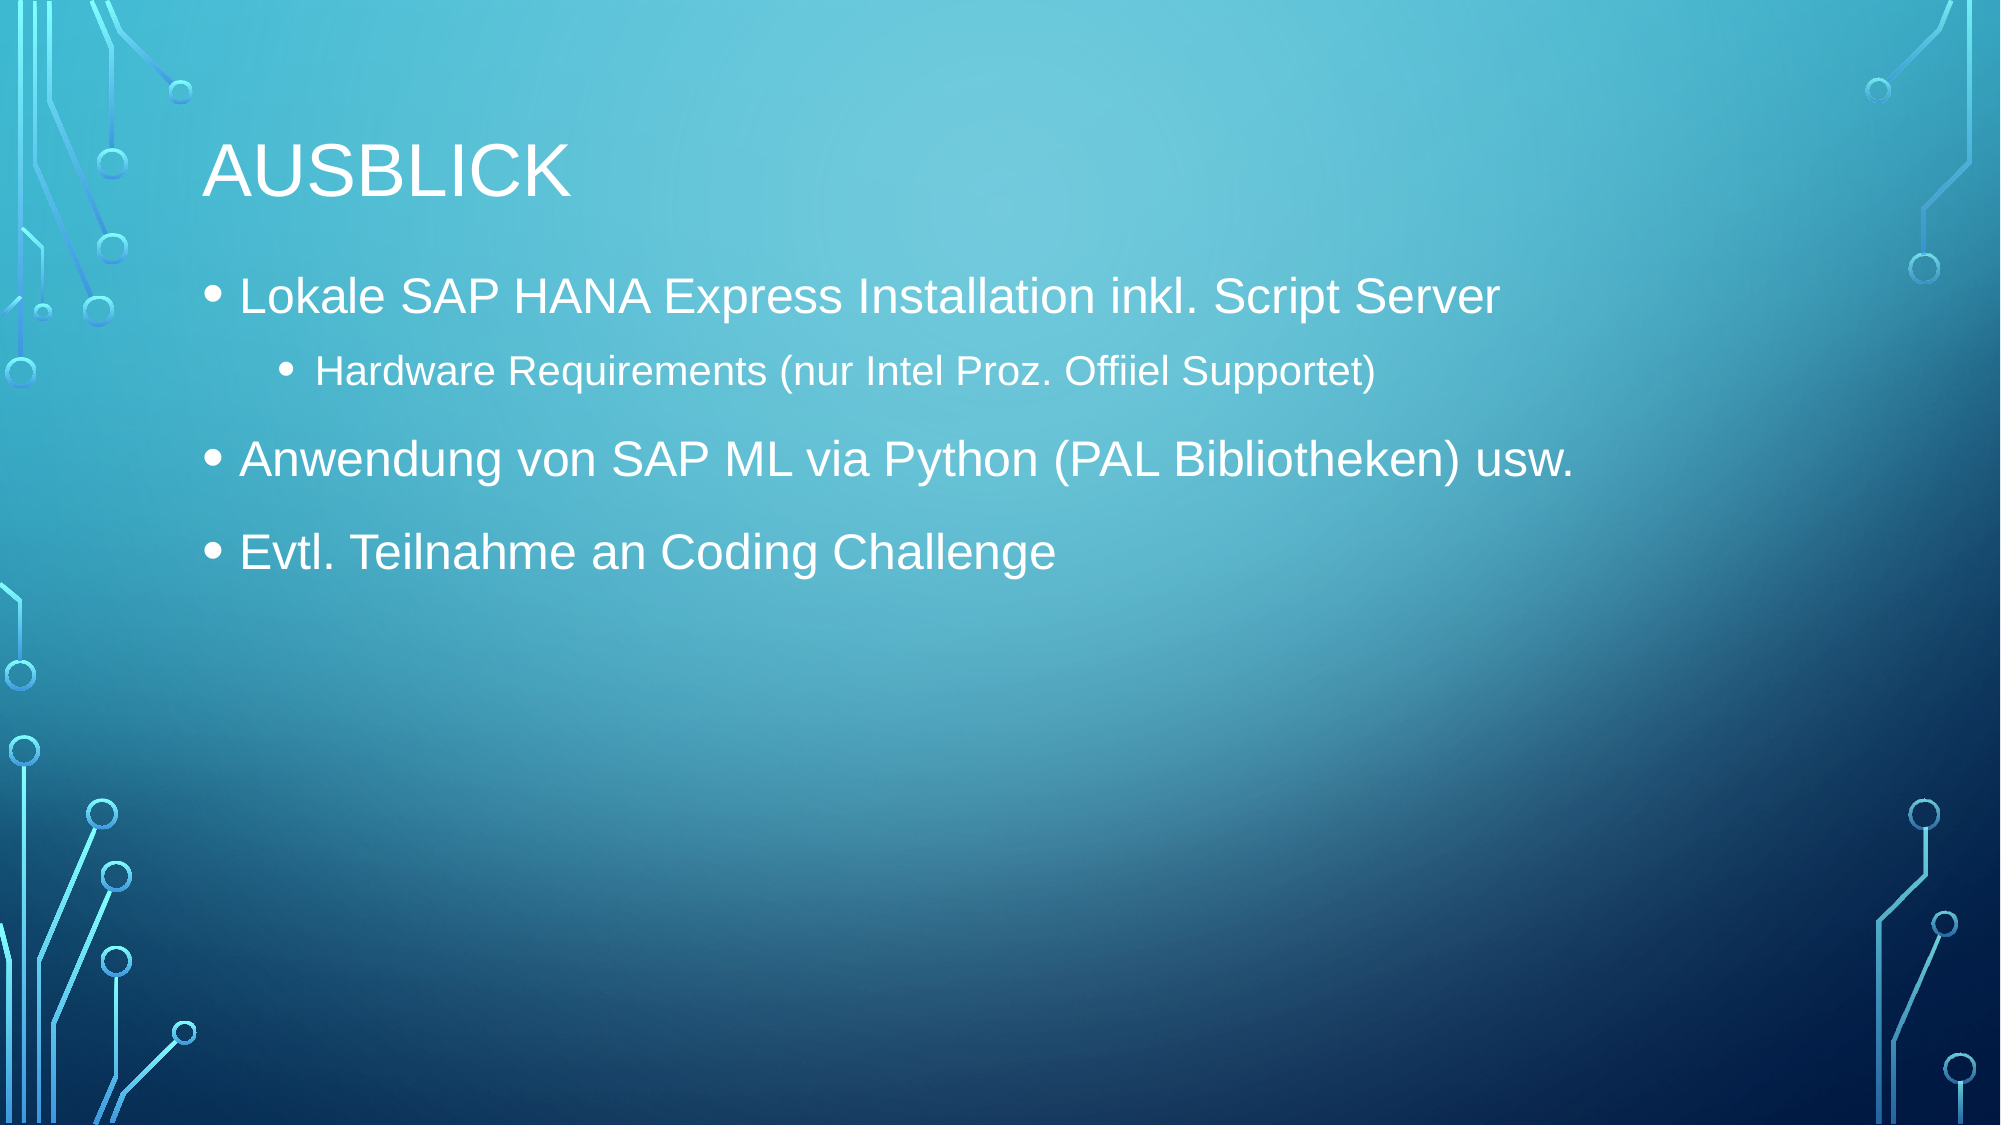

# Ausblick
Lokale SAP HANA Express Installation inkl. Script Server
Hardware Requirements (nur Intel Proz. Offiiel Supportet)
Anwendung von SAP ML via Python (PAL Bibliotheken) usw.
Evtl. Teilnahme an Coding Challenge